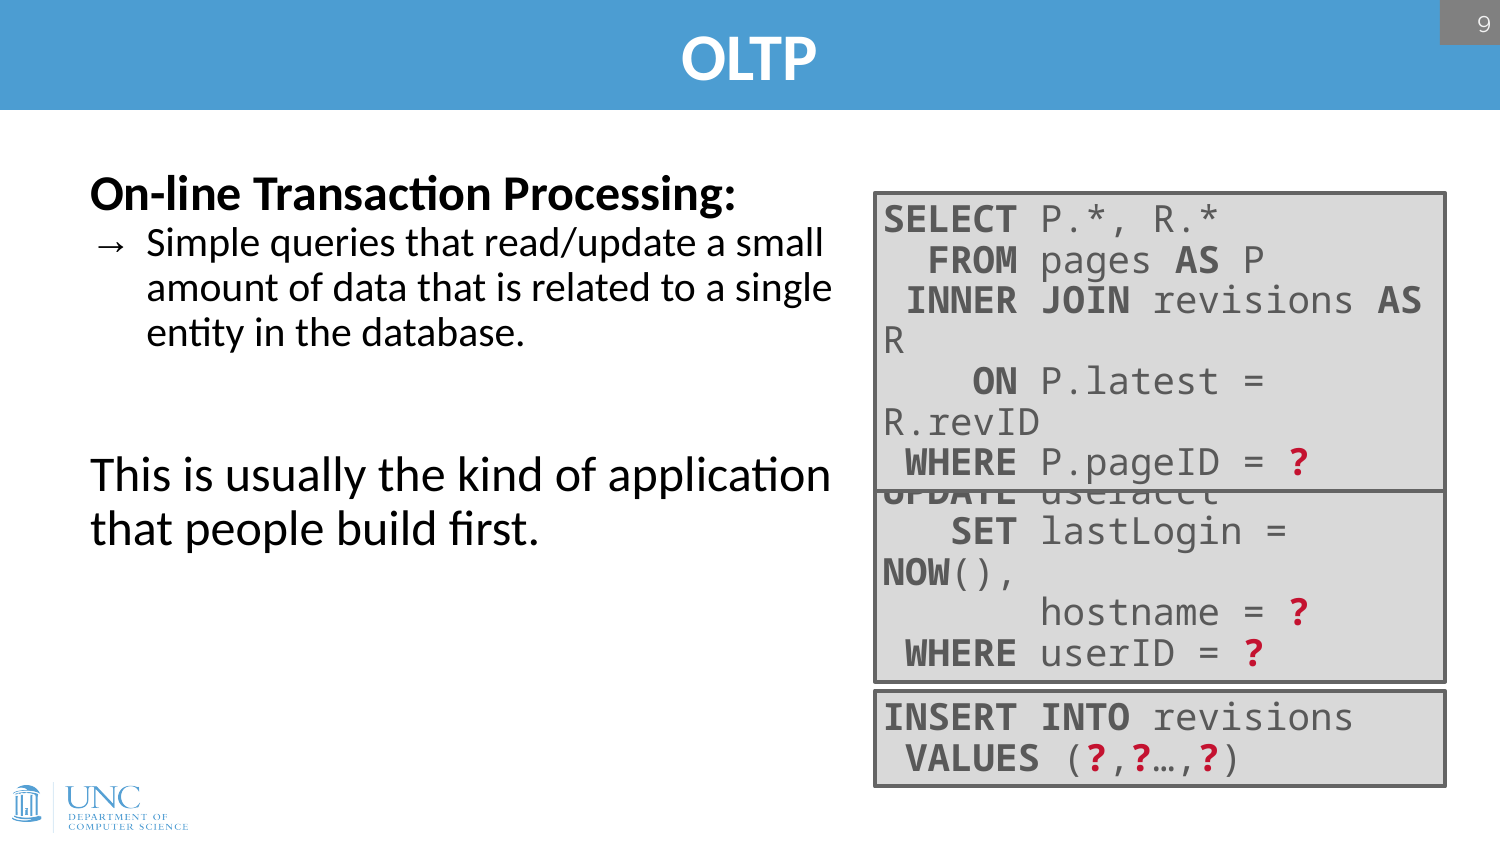

9
# OLTP
On-line Transaction Processing:
Simple queries that read/update a small amount of data that is related to a single entity in the database.

This is usually the kind of application that people build first.
SELECT P.*, R.*
  FROM pages AS P
 INNER JOIN revisions AS R
    ON P.latest = R.revID
 WHERE P.pageID = ?
UPDATE useracct
   SET lastLogin = NOW(),
       hostname = ?
 WHERE userID = ?
SELECT * FROM useracct
 WHERE userName = ?
   AND userPass = ?
INSERT INTO revisions
 VALUES (?,?…,?)